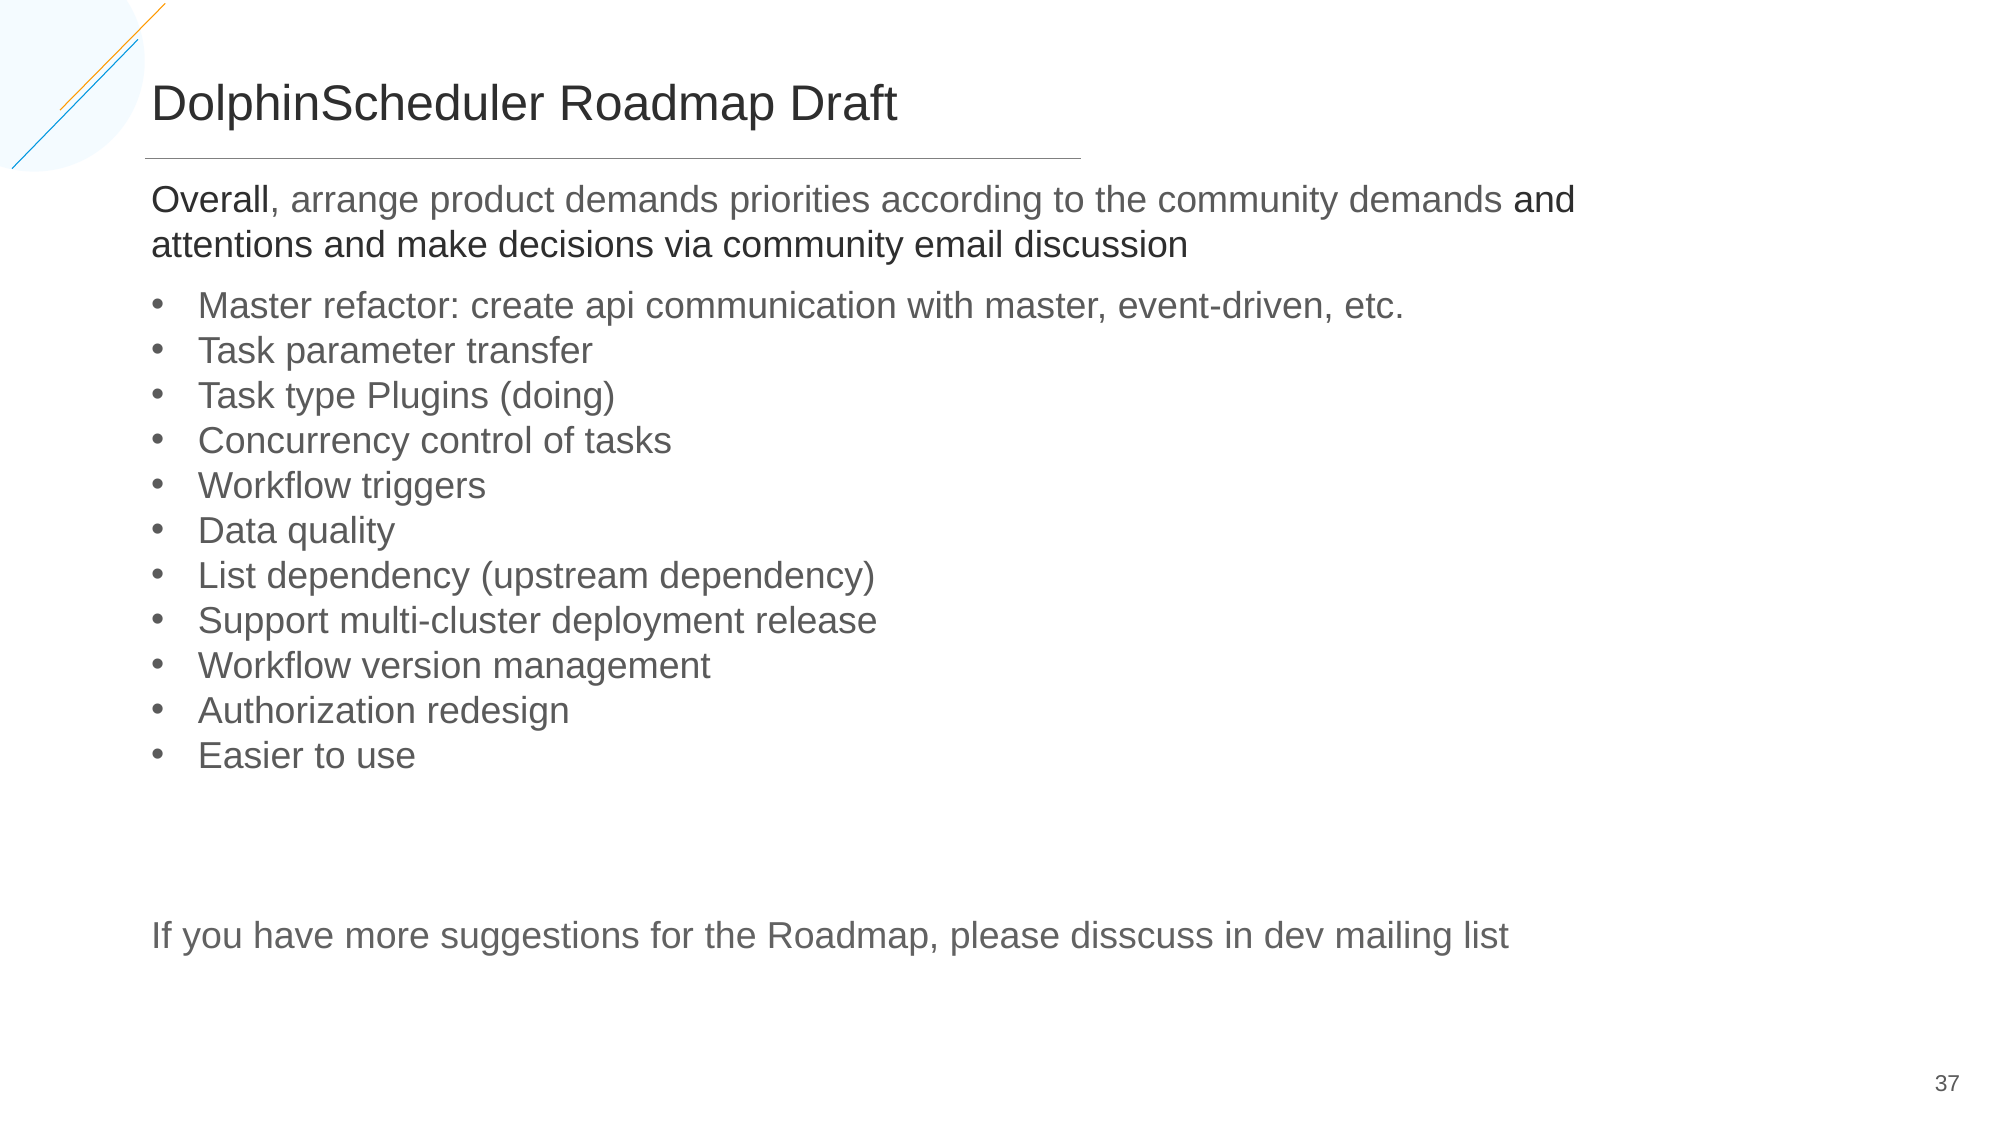

# DolphinScheduler Roadmap Draft
Overall, arrange product demands priorities according to the community demands and attentions and make decisions via community email discussion
Master refactor: create api communication with master, event-driven, etc.
Task parameter transfer
Task type Plugins (doing)
Concurrency control of tasks
Workflow triggers
Data quality
List dependency (upstream dependency)
Support multi-cluster deployment release
Workflow version management
Authorization redesign
Easier to use

If you have more suggestions for the Roadmap, please disscuss in dev mailing list